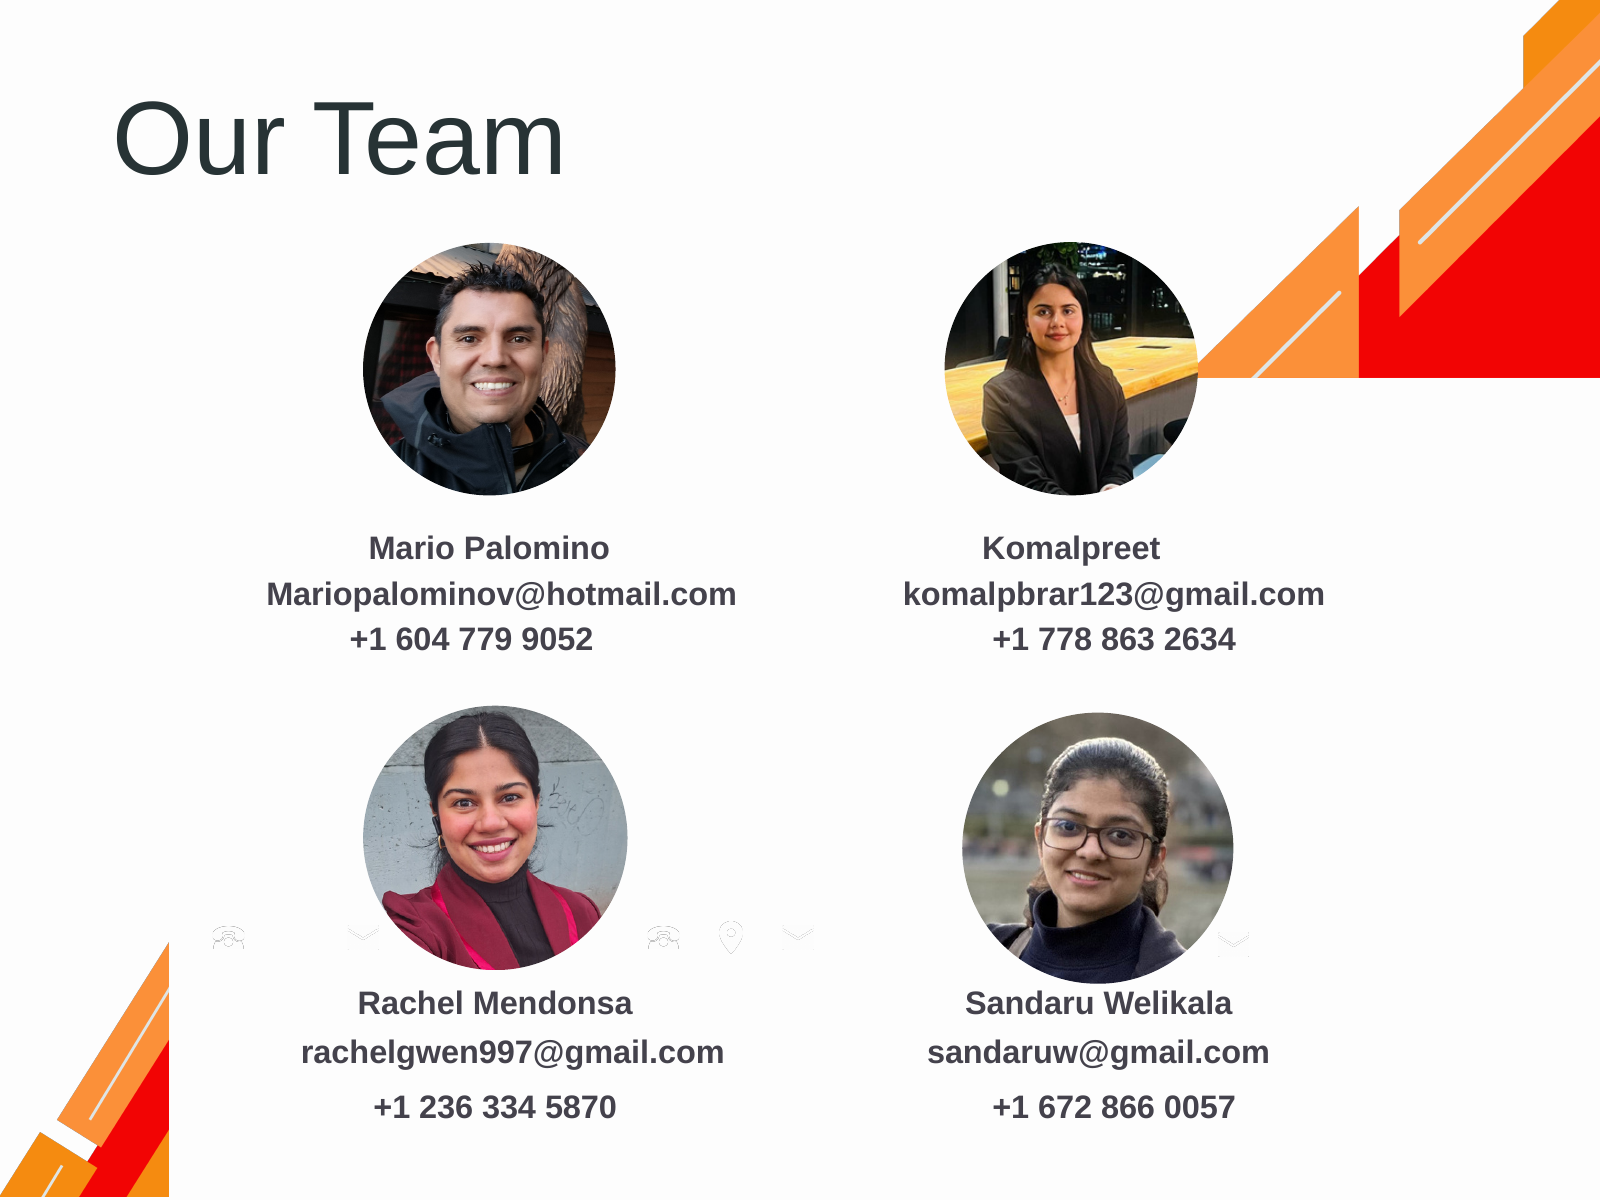

Our Team

Mario Palomino
Komalpreet
Mariopalominov@hotmail.com
komalpbrar123@gmail.com
+1 604 779 9052
+1 778 863 2634

Rachel Mendonsa
Sandaru Welikala
rachelgwen997@gmail.com
sandaruw@gmail.com
+1 236 334 5870
+1 672 866 0057